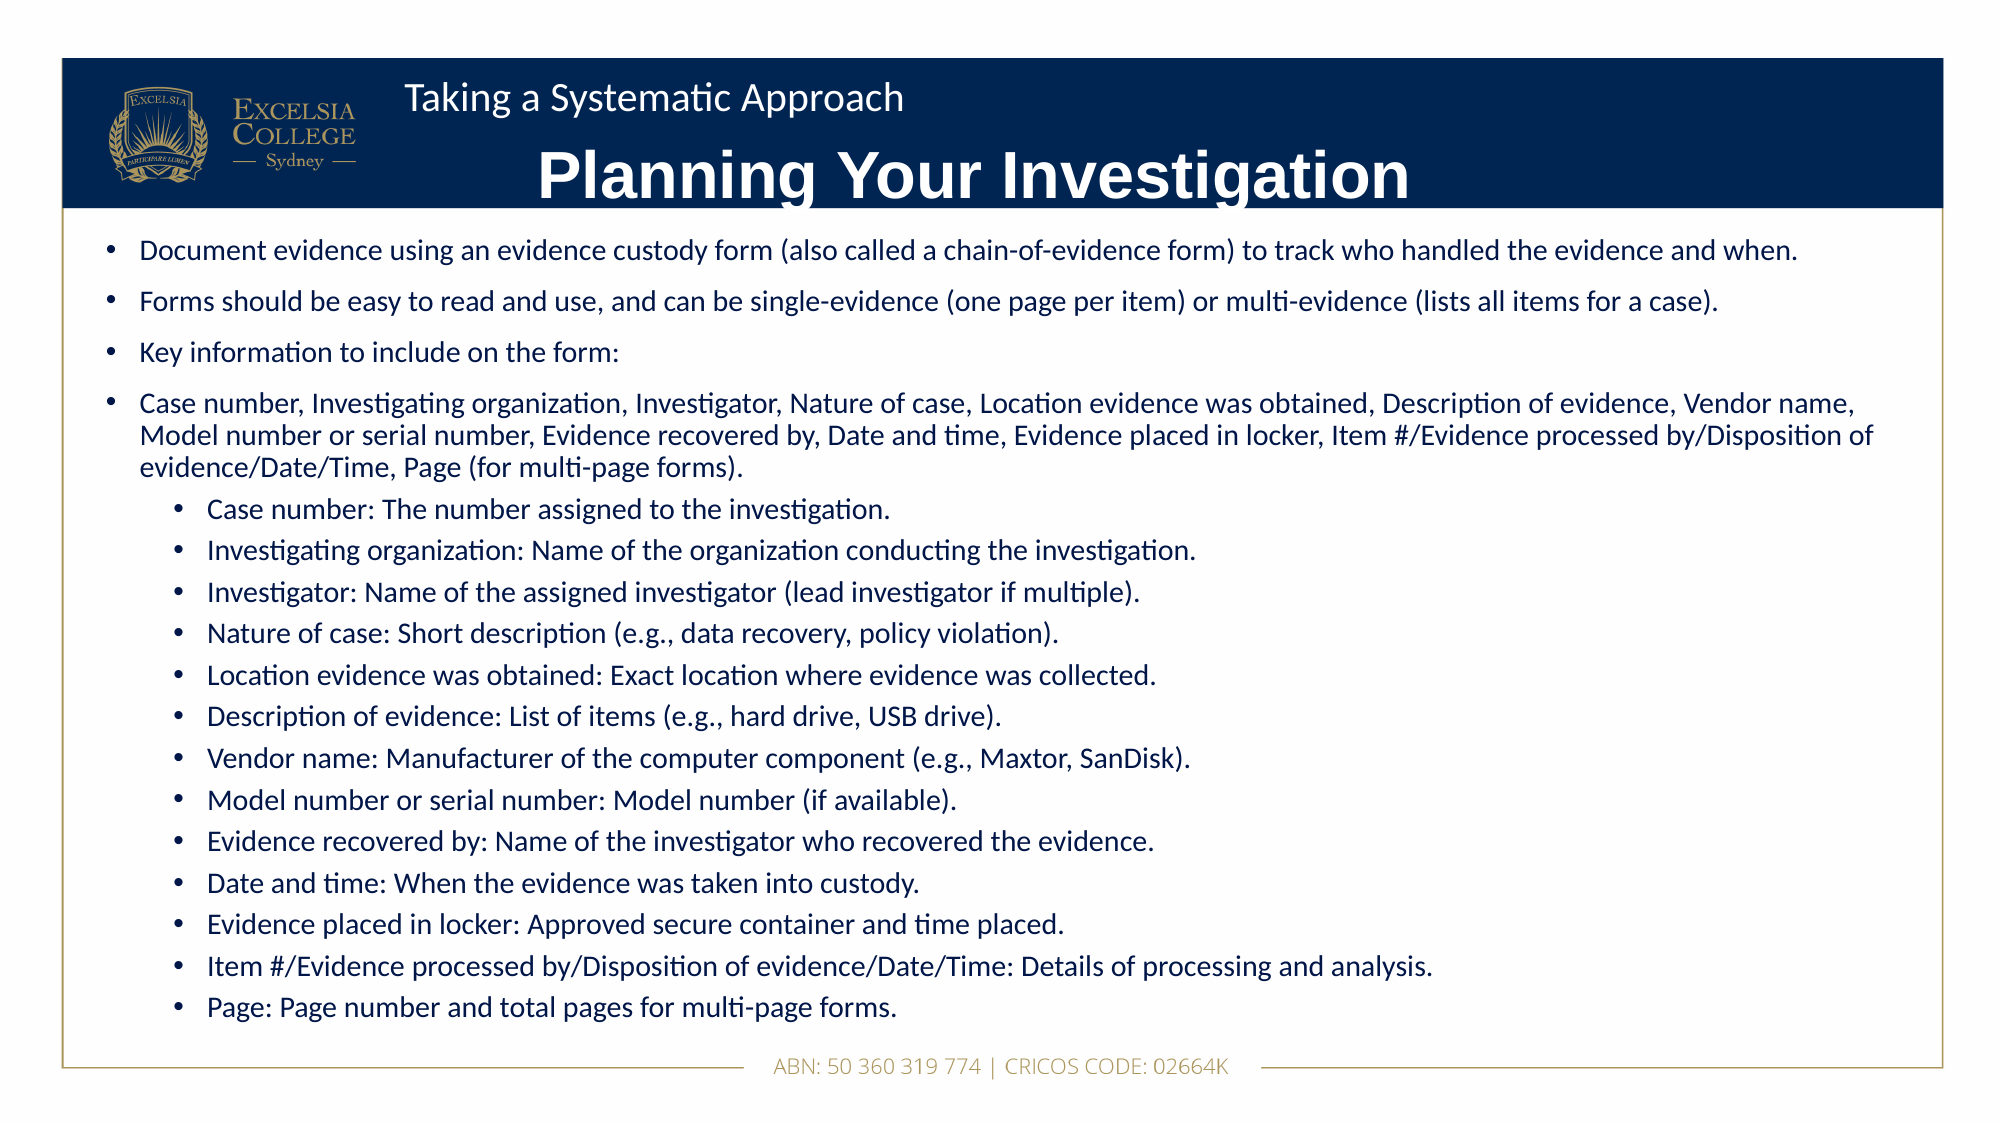

# Taking a Systematic Approach
Planning Your Investigation
Document evidence using an evidence custody form (also called a chain-of-evidence form) to track who handled the evidence and when.
Forms should be easy to read and use, and can be single-evidence (one page per item) or multi-evidence (lists all items for a case).
Key information to include on the form:
Case number, Investigating organization, Investigator, Nature of case, Location evidence was obtained, Description of evidence, Vendor name, Model number or serial number, Evidence recovered by, Date and time, Evidence placed in locker, Item #/Evidence processed by/Disposition of evidence/Date/Time, Page (for multi-page forms).
Case number: The number assigned to the investigation.
Investigating organization: Name of the organization conducting the investigation.
Investigator: Name of the assigned investigator (lead investigator if multiple).
Nature of case: Short description (e.g., data recovery, policy violation).
Location evidence was obtained: Exact location where evidence was collected.
Description of evidence: List of items (e.g., hard drive, USB drive).
Vendor name: Manufacturer of the computer component (e.g., Maxtor, SanDisk).
Model number or serial number: Model number (if available).
Evidence recovered by: Name of the investigator who recovered the evidence.
Date and time: When the evidence was taken into custody.
Evidence placed in locker: Approved secure container and time placed.
Item #/Evidence processed by/Disposition of evidence/Date/Time: Details of processing and analysis.
Page: Page number and total pages for multi-page forms.